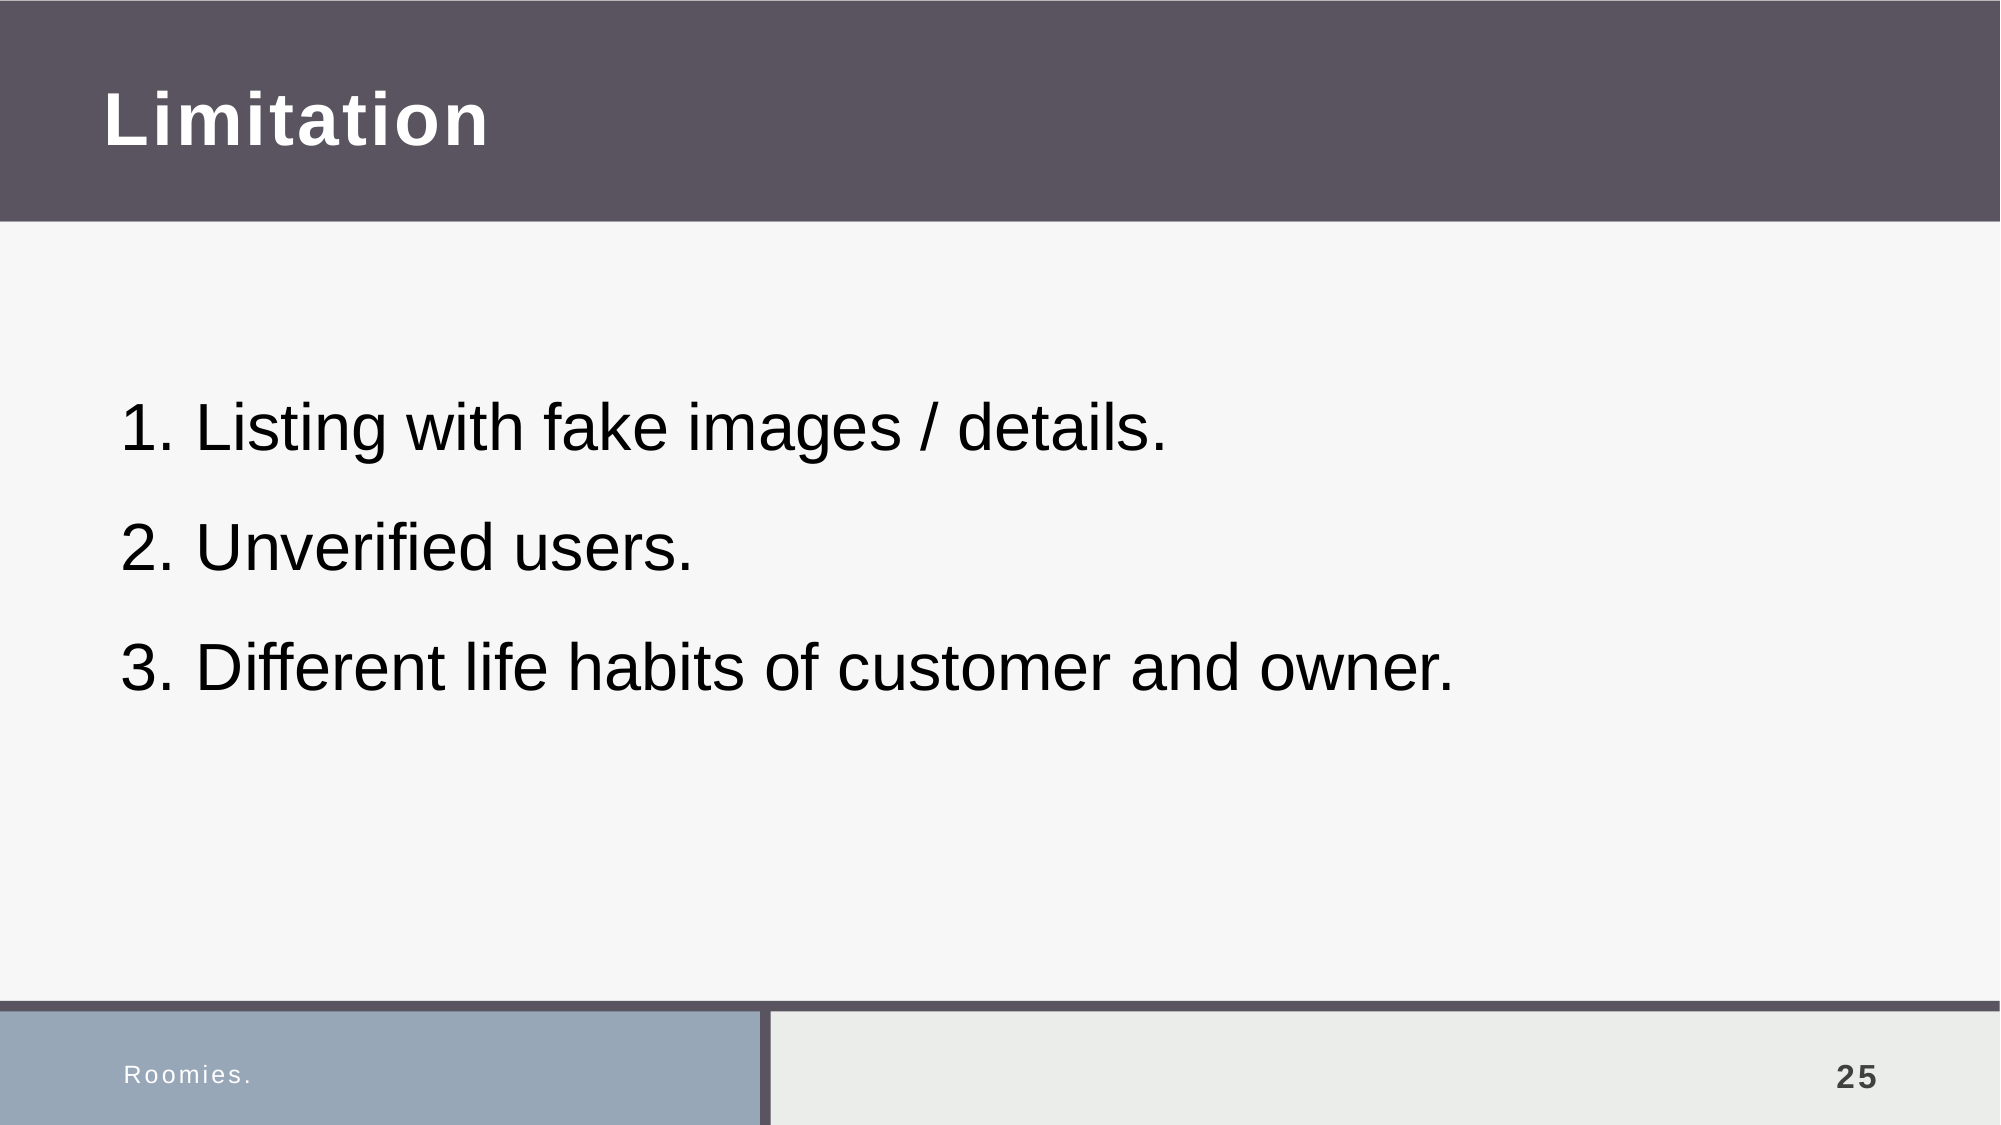

# Limitation
Listing with fake images / details.
Unverified users.
Different life habits of customer and owner.

Roomies.
25